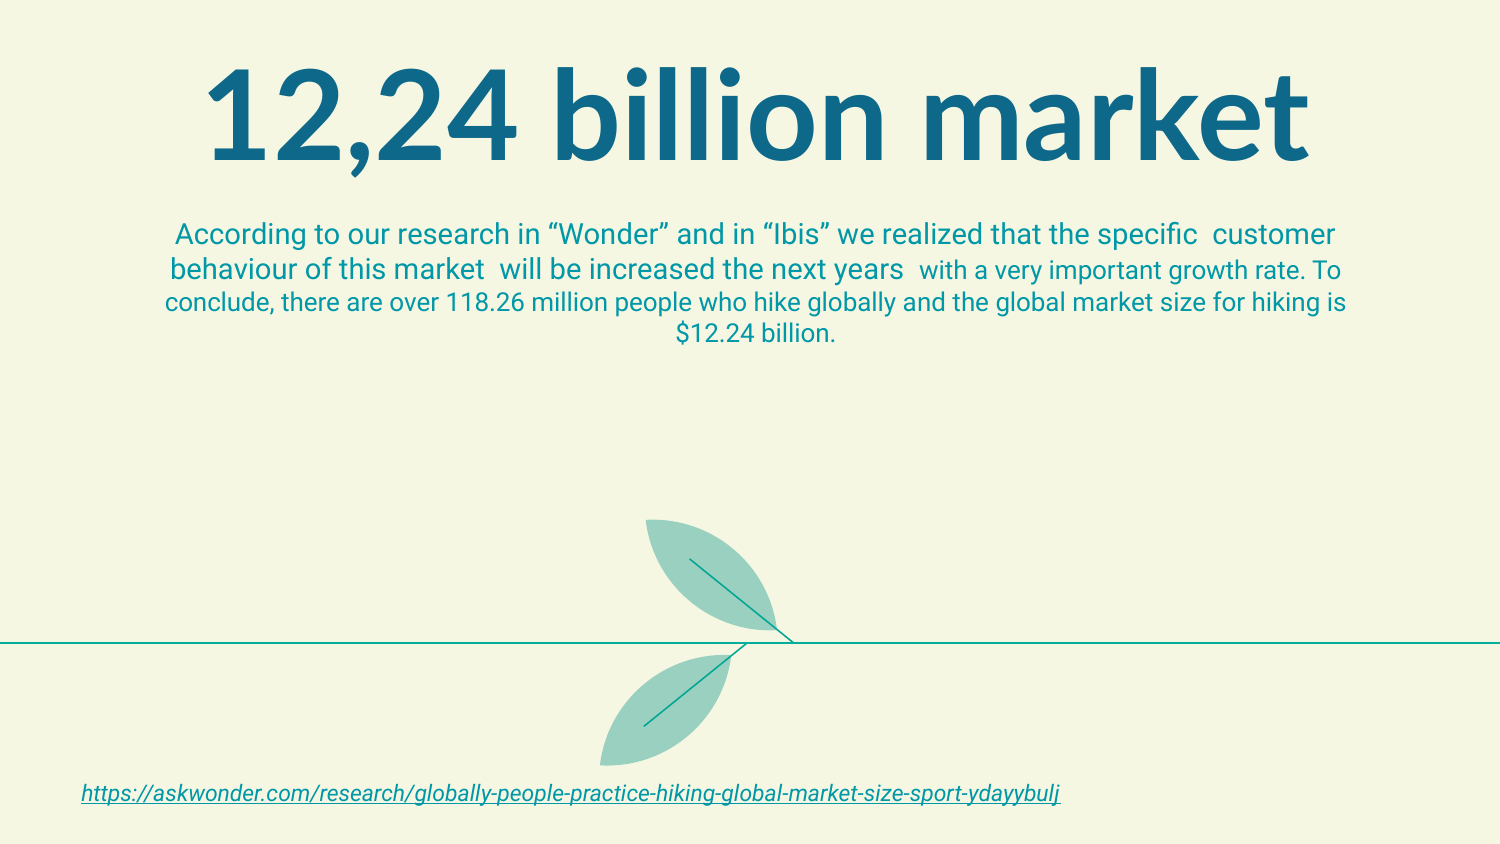

# 12,24 billion market

According to our research in “Wonder” and in “Ibis” we realized that the specific  customer behaviour of this market  will be increased the next years  with a very important growth rate. To conclude, there are over 118.26 million people who hike globally and the global market size for hiking is $12.24 billion.

https://askwonder.com/research/globally-people-practice-hiking-global-market-size-sport-ydayybulj